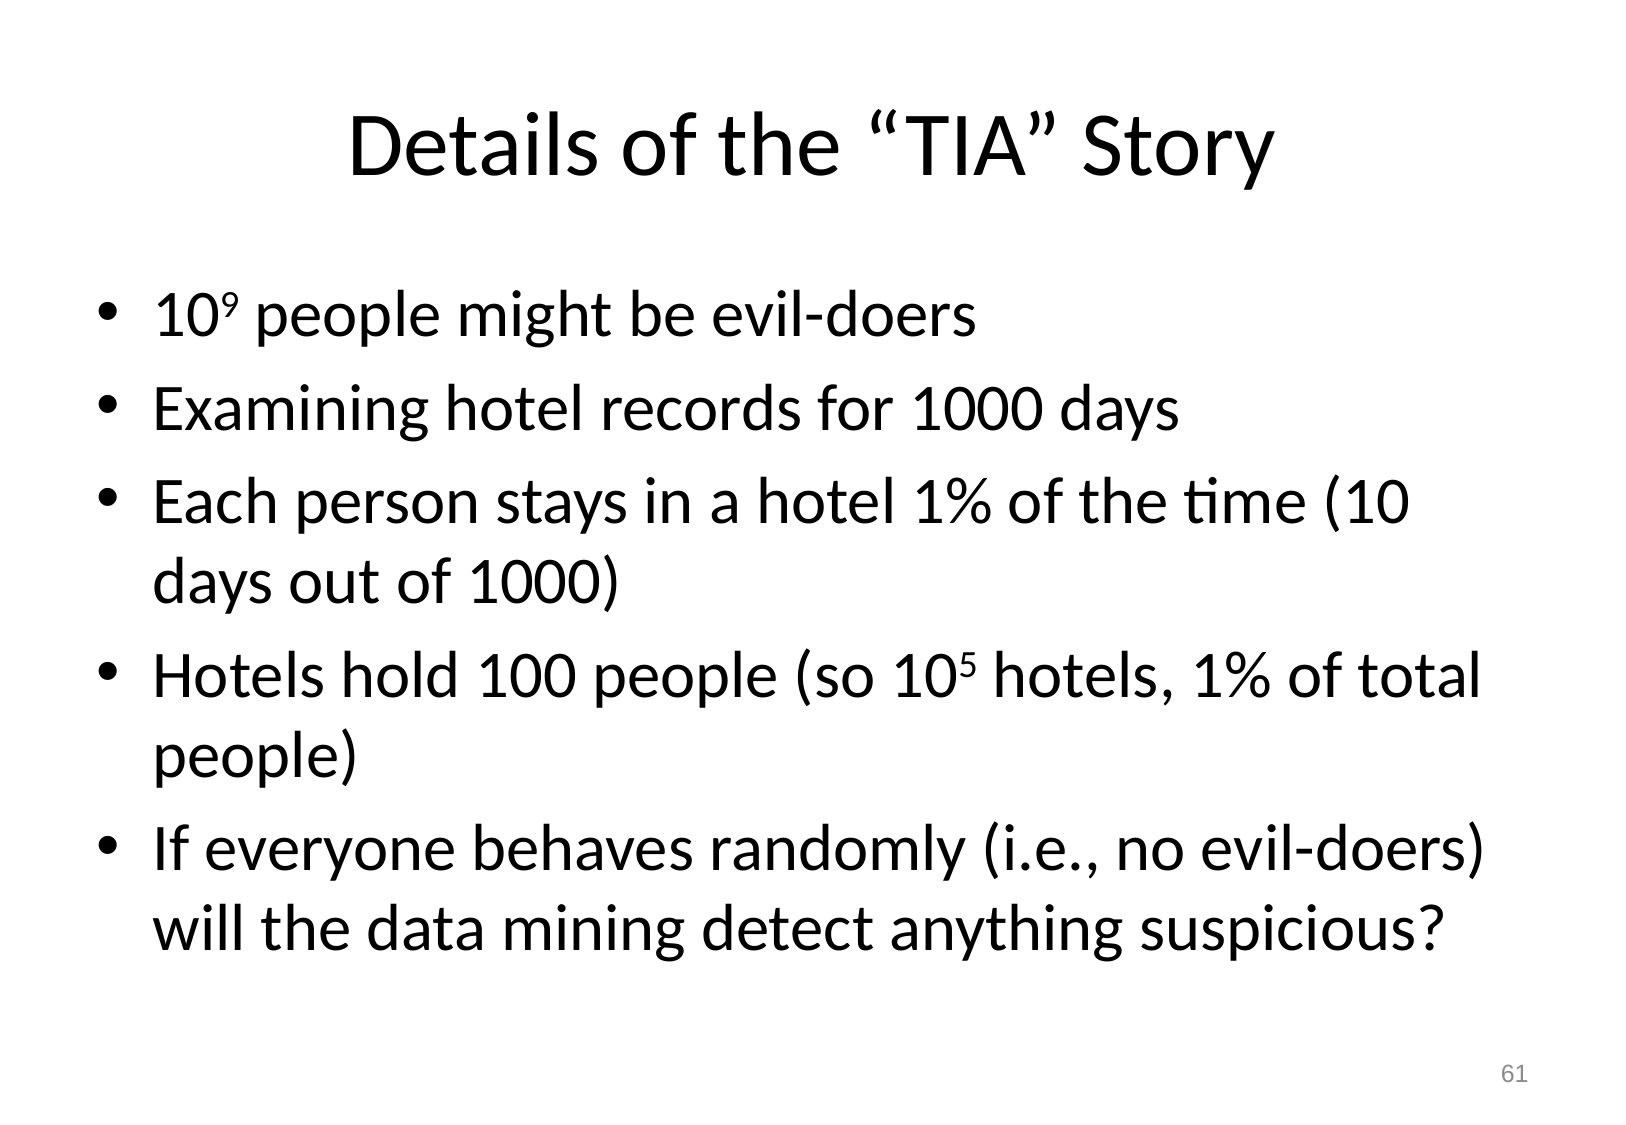

# Details of the “TIA” Story
109 people might be evil-doers
Examining hotel records for 1000 days
Each person stays in a hotel 1% of the time (10 days out of 1000)
Hotels hold 100 people (so 105 hotels, 1% of total people)
If everyone behaves randomly (i.e., no evil-doers) will the data mining detect anything suspicious?

61